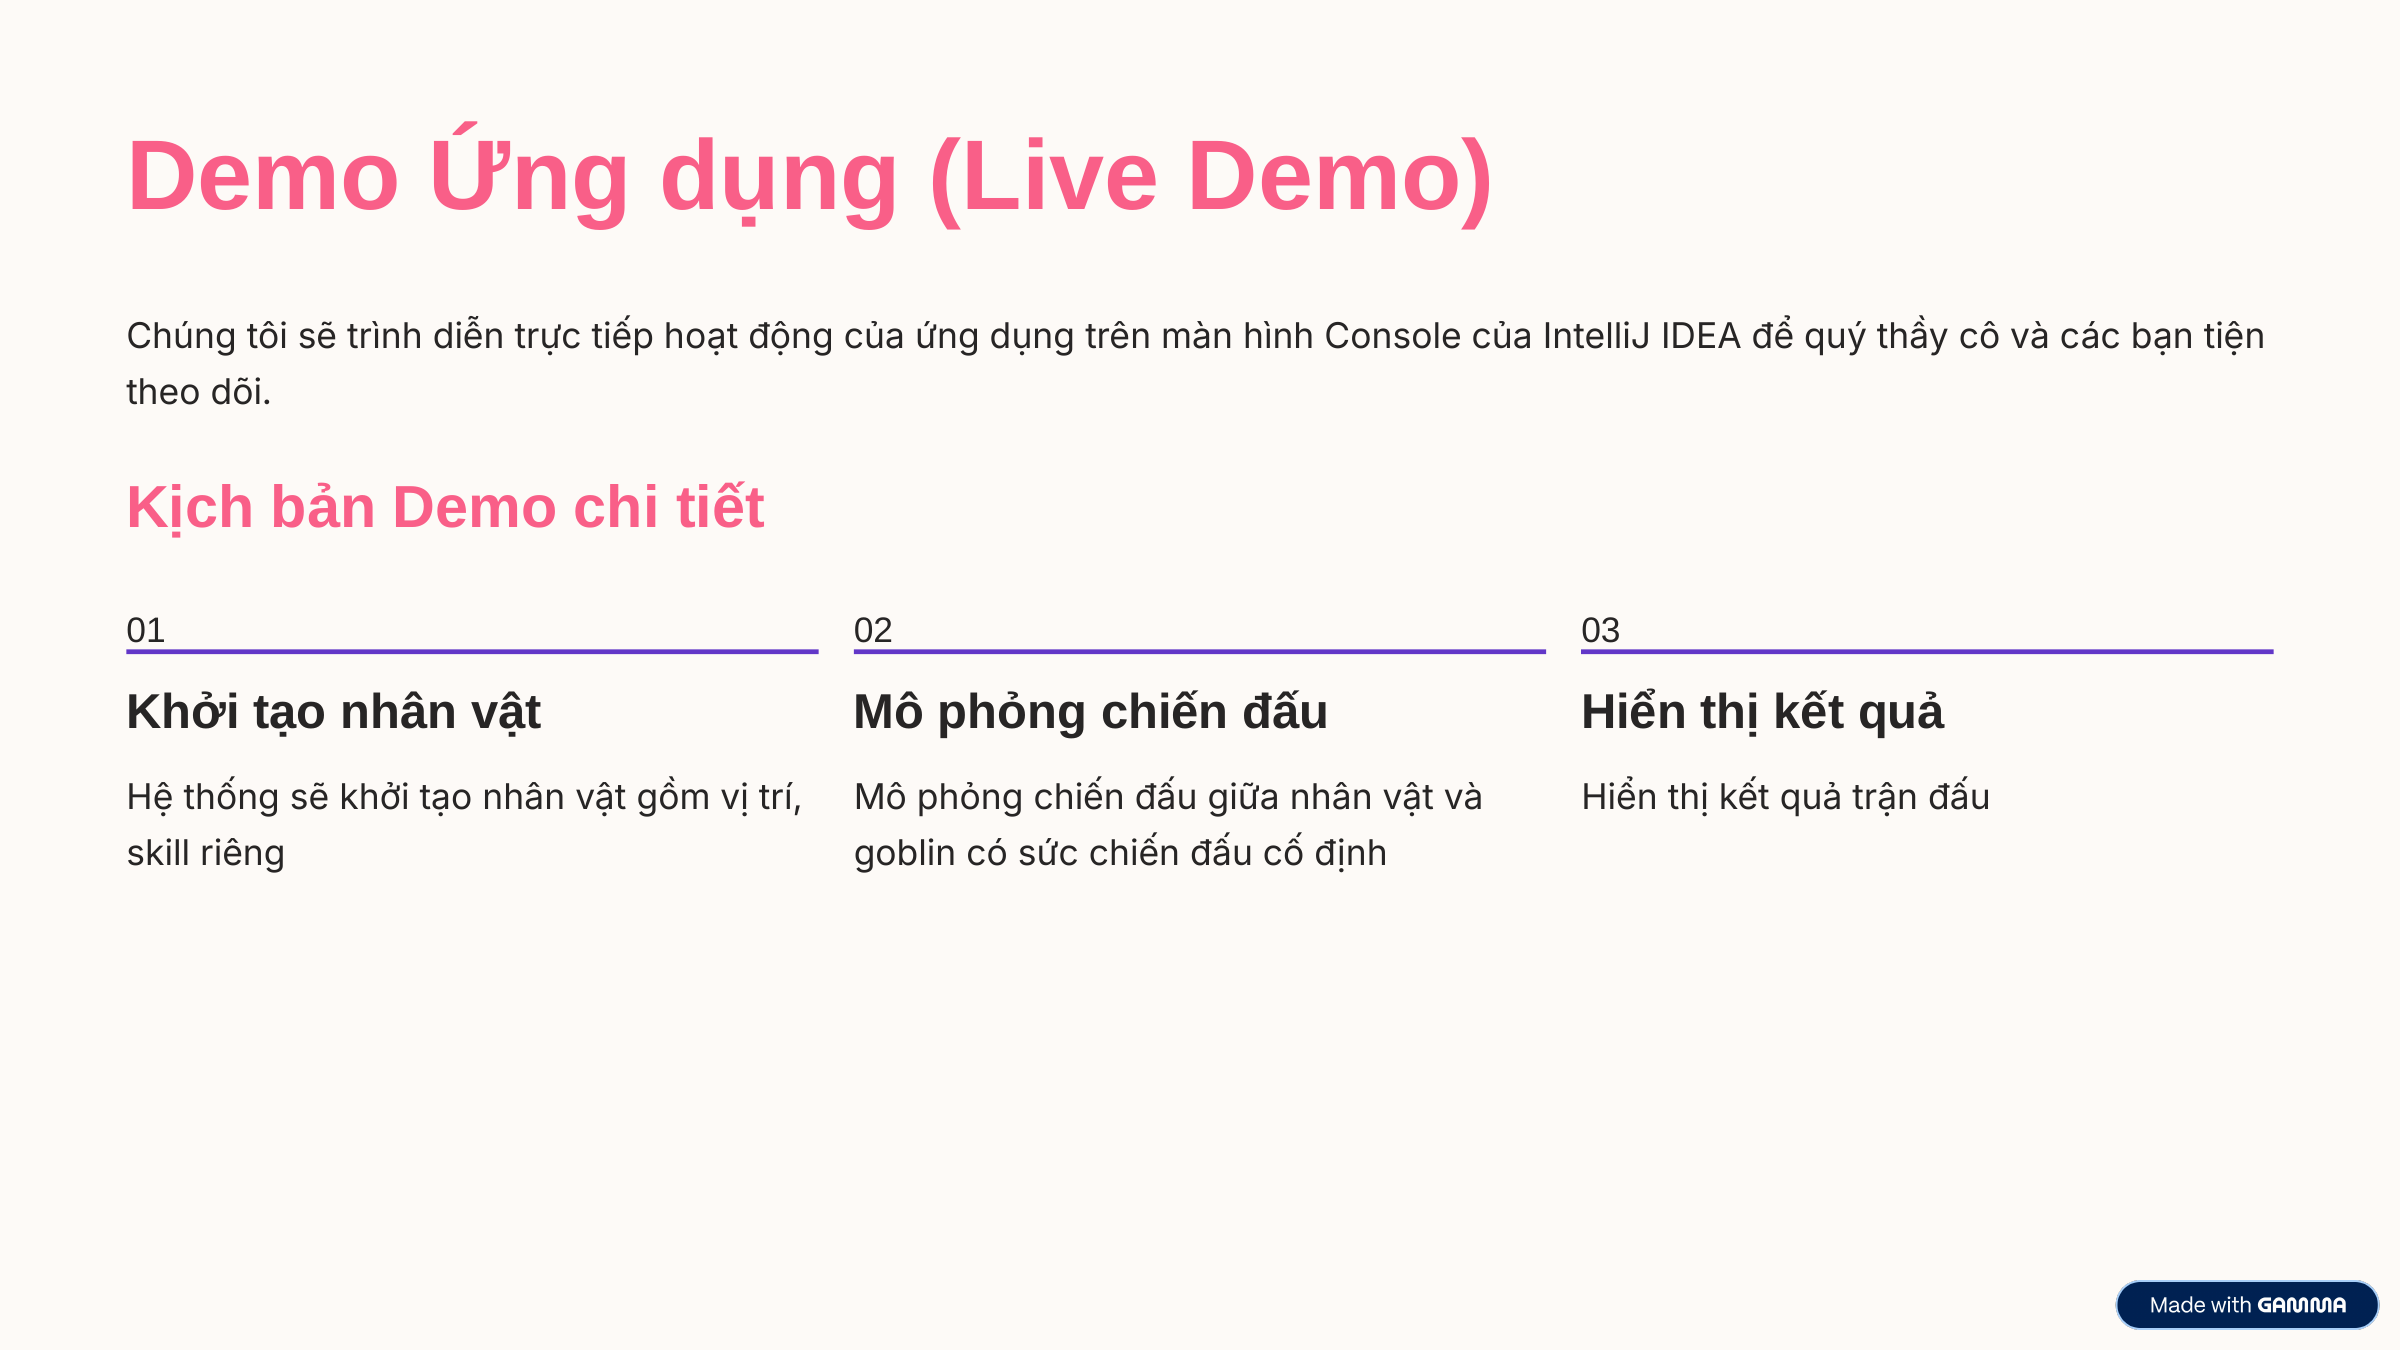

Demo Ứng dụng (Live Demo)
Chúng tôi sẽ trình diễn trực tiếp hoạt động của ứng dụng trên màn hình Console của IntelliJ IDEA để quý thầy cô và các bạn tiện theo dõi.
Kịch bản Demo chi tiết
01
02
03

Khởi tạo nhân vật
Mô phỏng chiến đấu
Hiển thị kết quả
Hệ thống sẽ khởi tạo nhân vật gồm vị trí, skill riêng
Mô phỏng chiến đấu giữa nhân vật và goblin có sức chiến đấu cố định
Hiển thị kết quả trận đấu